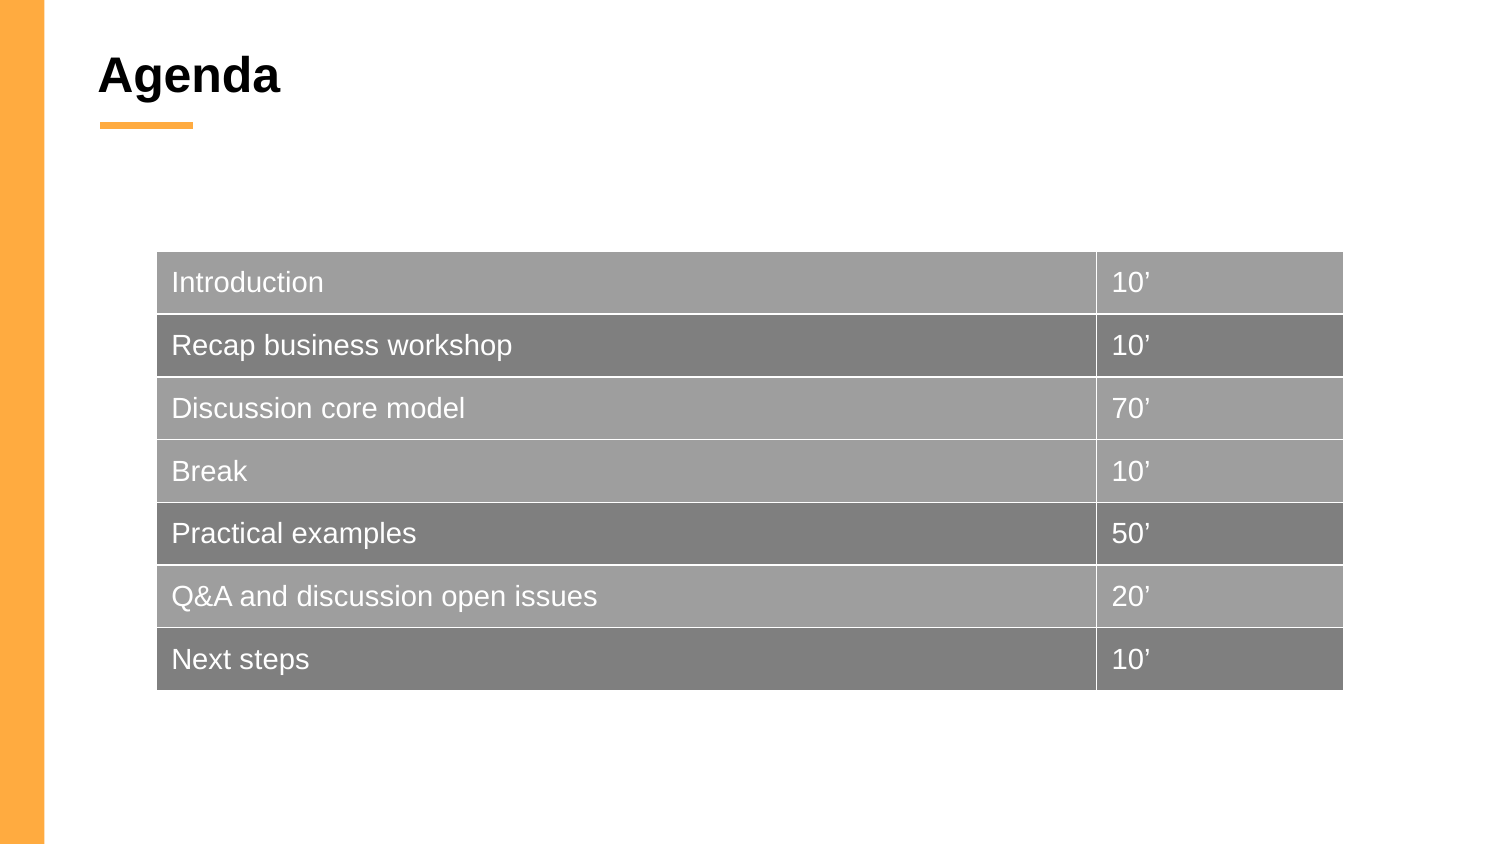

Agenda
| Introduction | 10’ |
| --- | --- |
| Recap business workshop | 10’ |
| Discussion core model | 70’ |
| Break | 10’ |
| Practical examples | 50’ |
| Q&A and discussion open issues | 20’ |
| Next steps | 10’ |